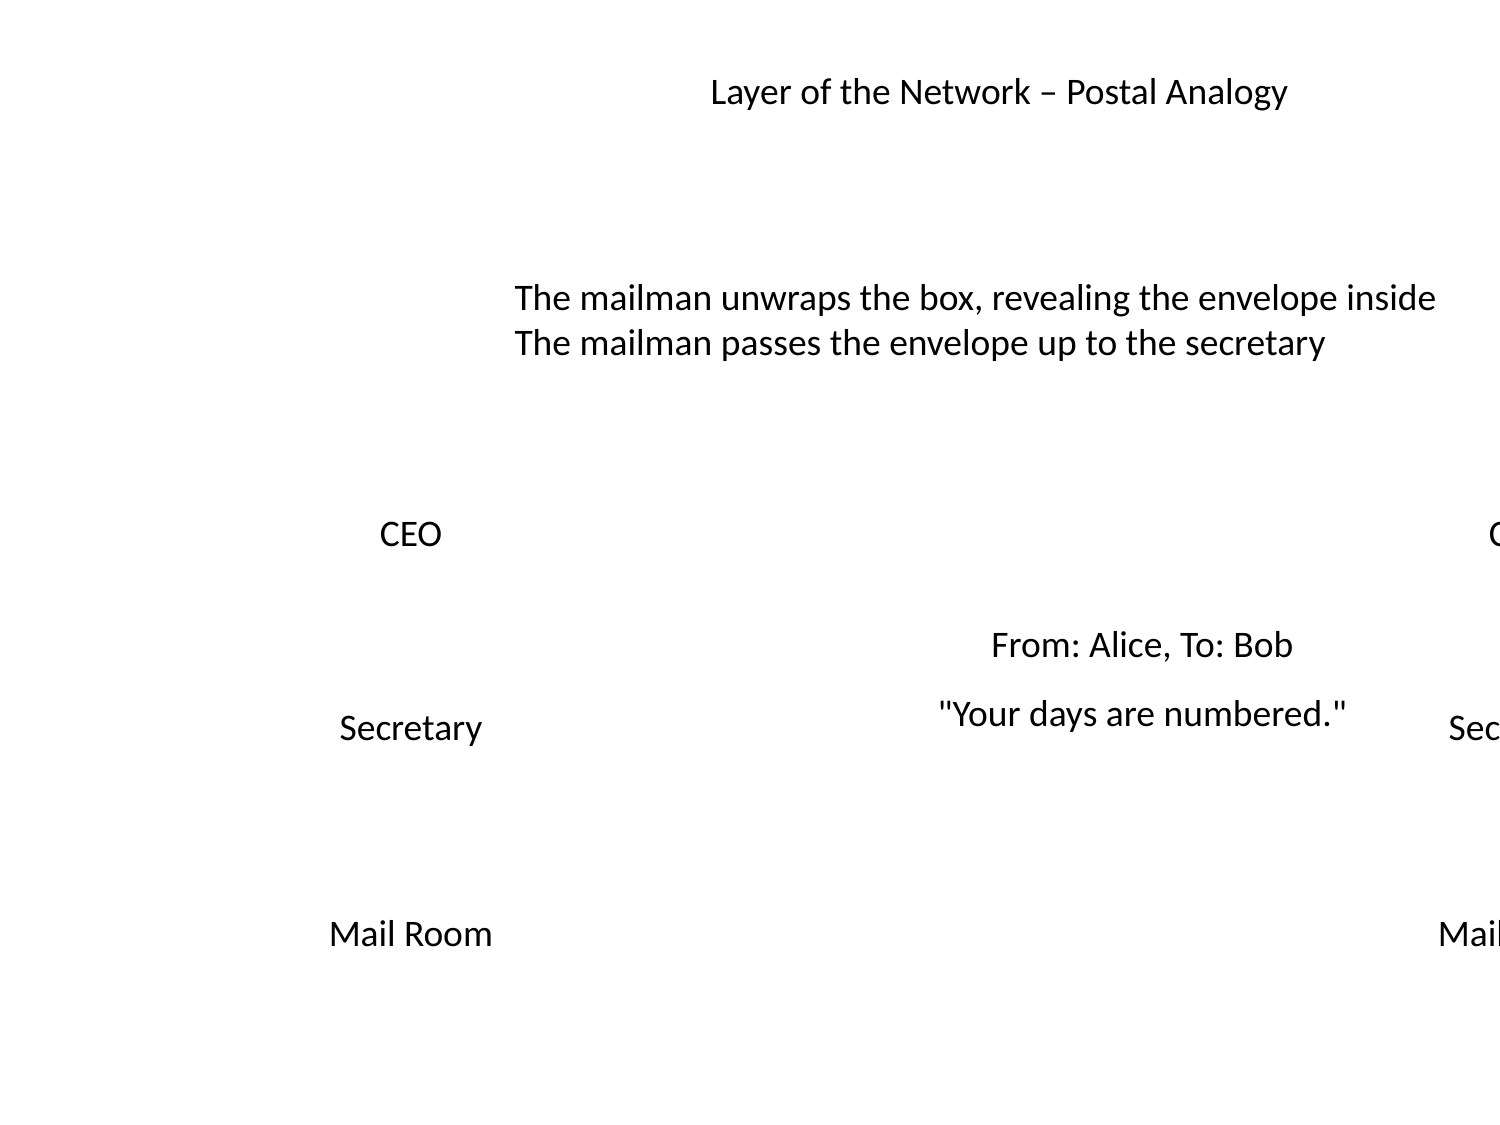

Layer of the Network – Postal Analogy
The mailman unwraps the box, revealing the envelope inside
The mailman passes the envelope up to the secretary
CEO
CEO
From: Alice, To: Bob
"Your days are numbered."
Secretary
Secretary
Mail Room
Mail Room